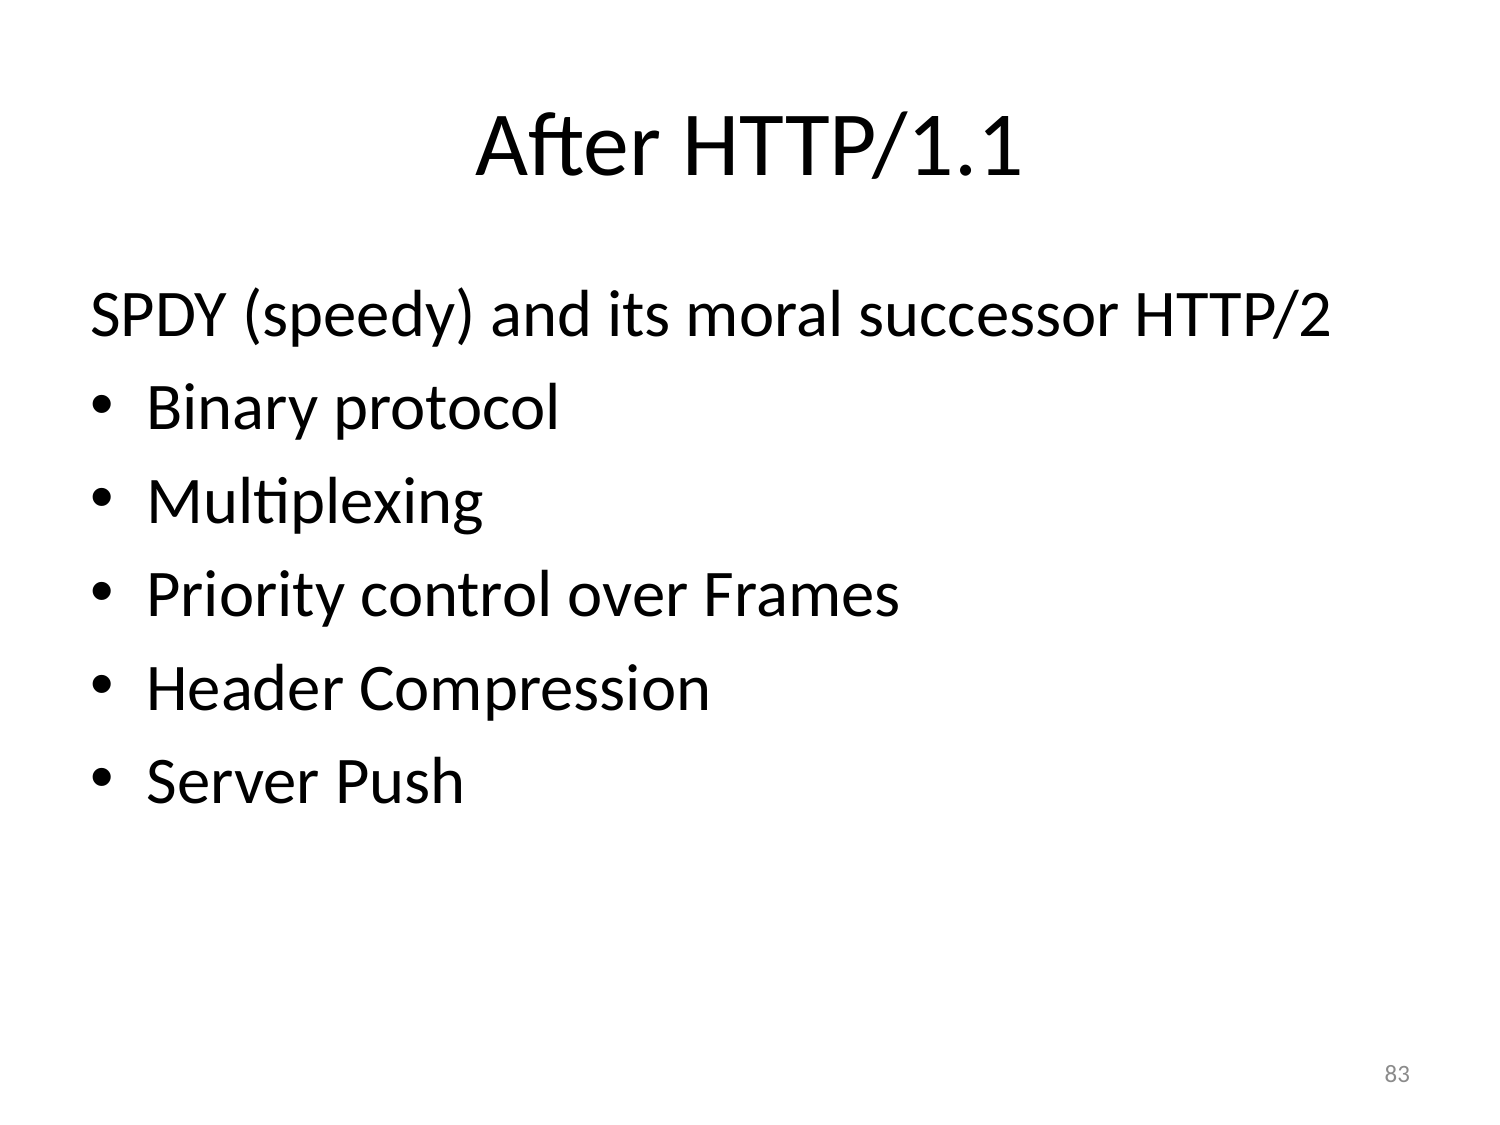

# After HTTP/1.1
SPDY (speedy) and its moral successor HTTP/2
Binary protocol
Multiplexing
Priority control over Frames
Header Compression
Server Push

83